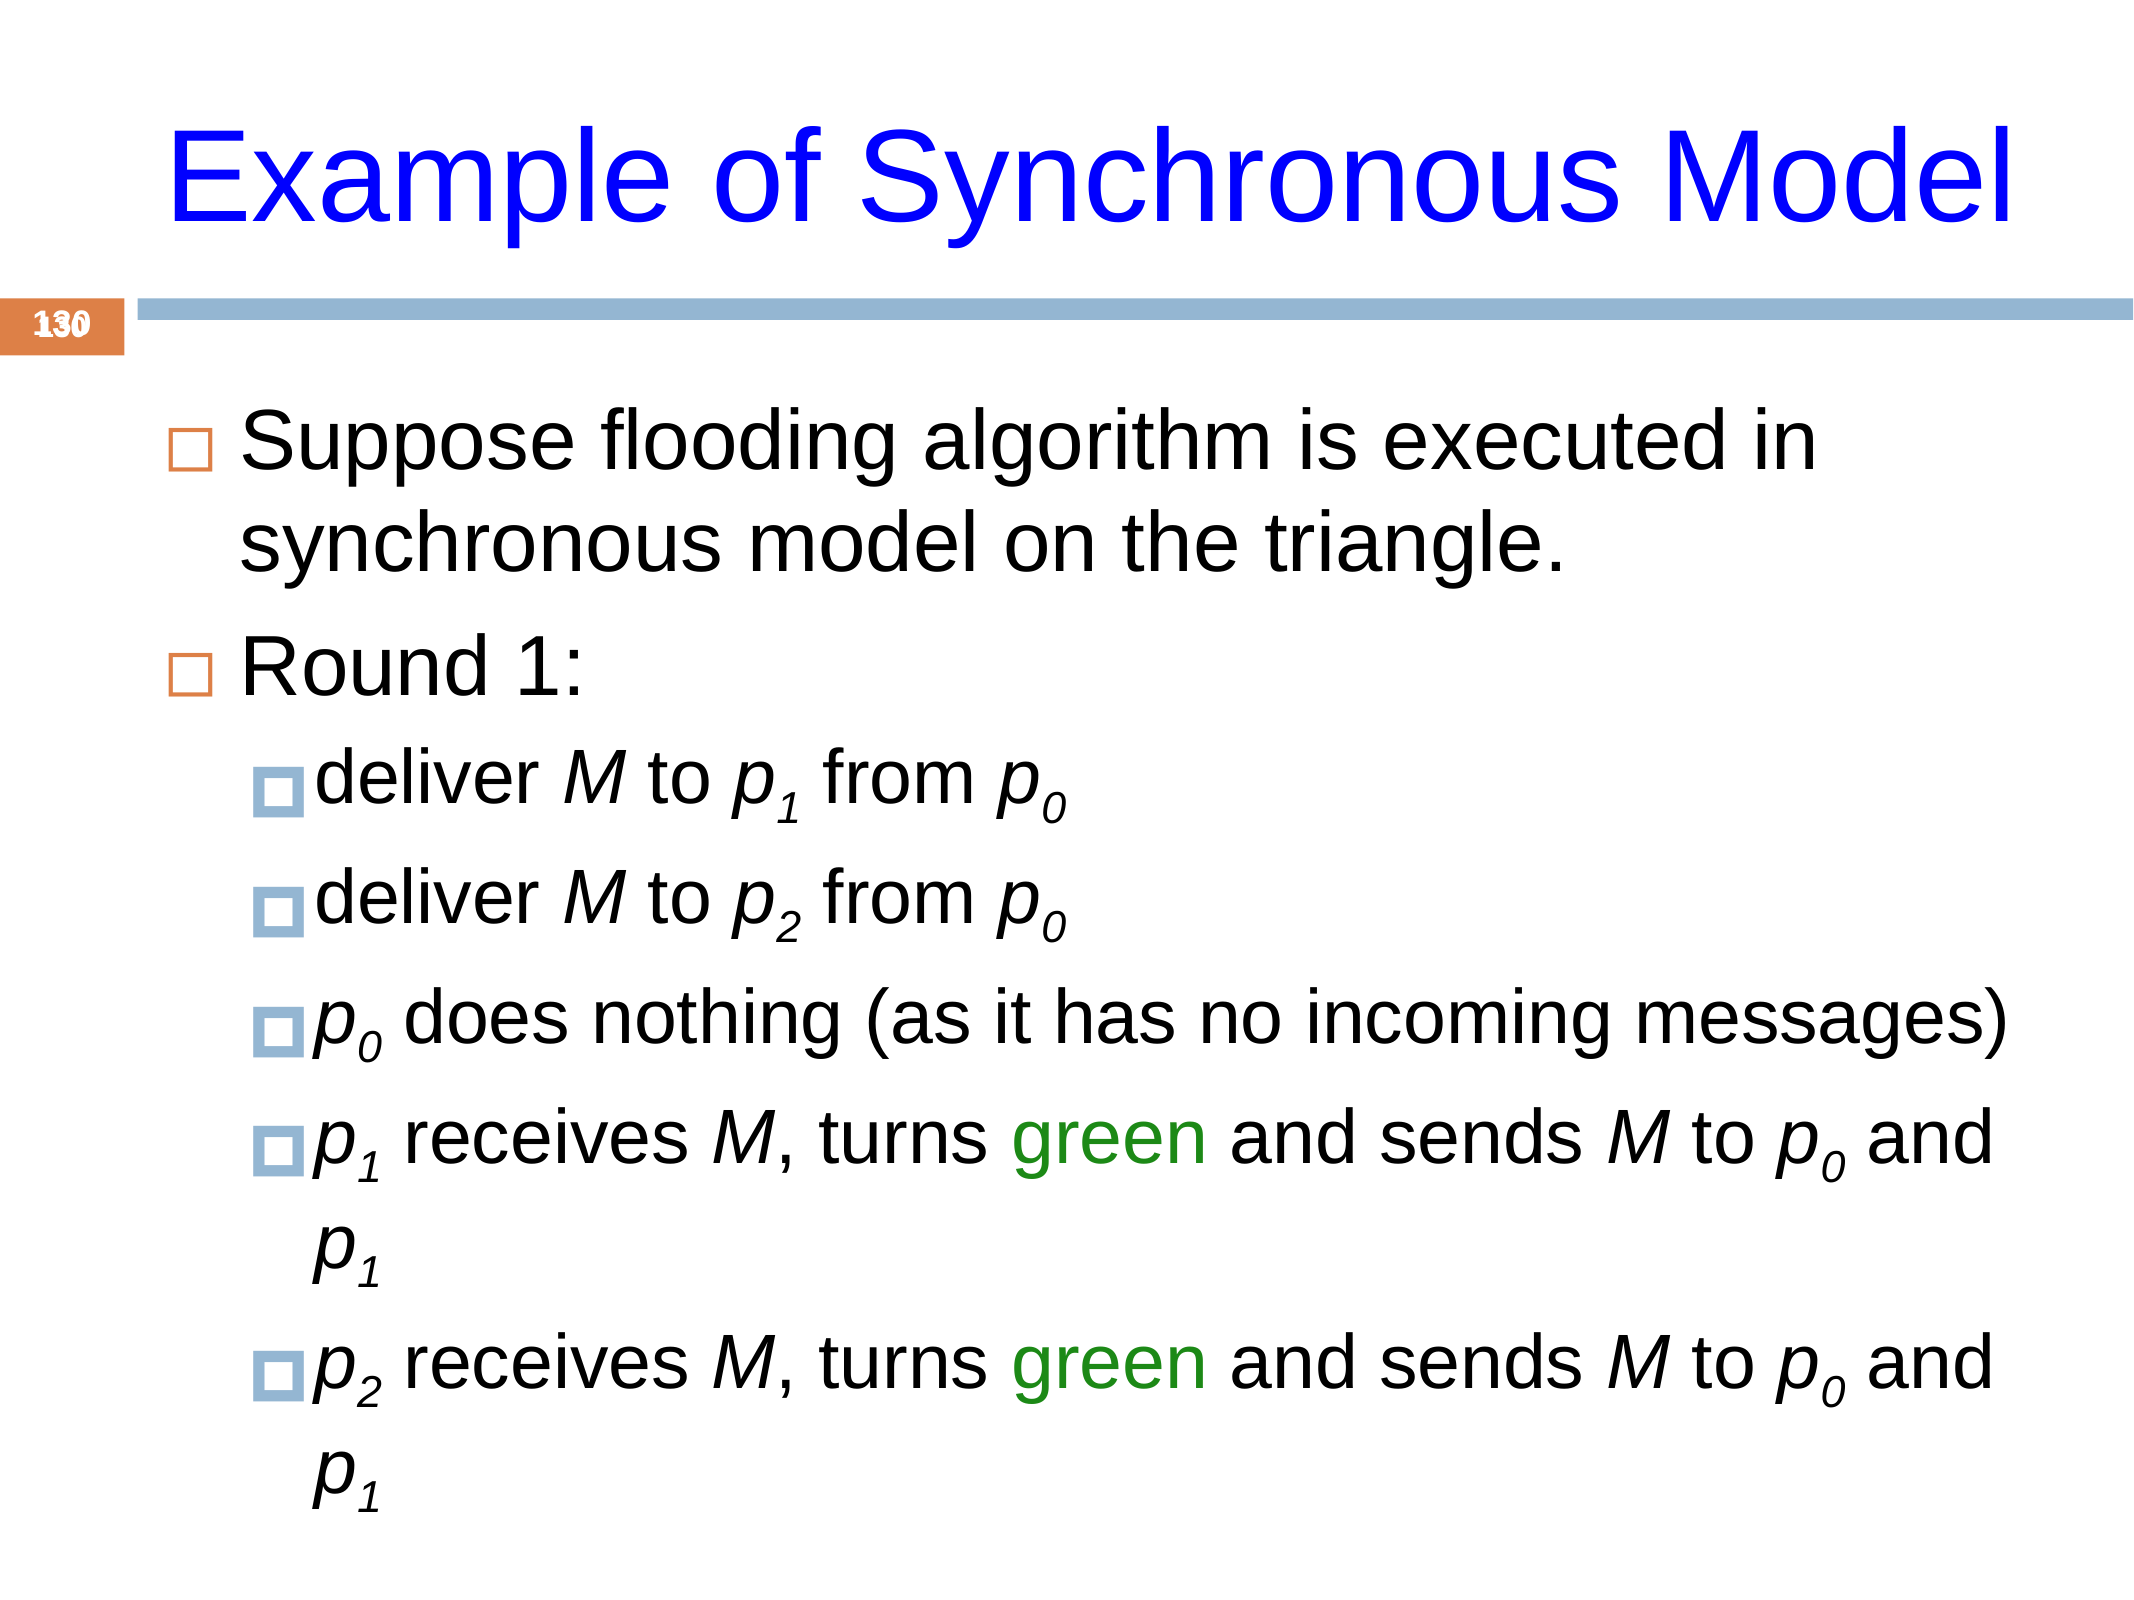

# Example of Synchronous Model
130
130
Suppose flooding algorithm is executed in synchronous model on the triangle.
Round 1:
deliver M to p1 from p0
deliver M to p2 from p0
p0 does nothing (as it has no incoming messages)
p1 receives M, turns green and sends M to p0 and p1
p2 receives M, turns green and sends M to p0 and p1